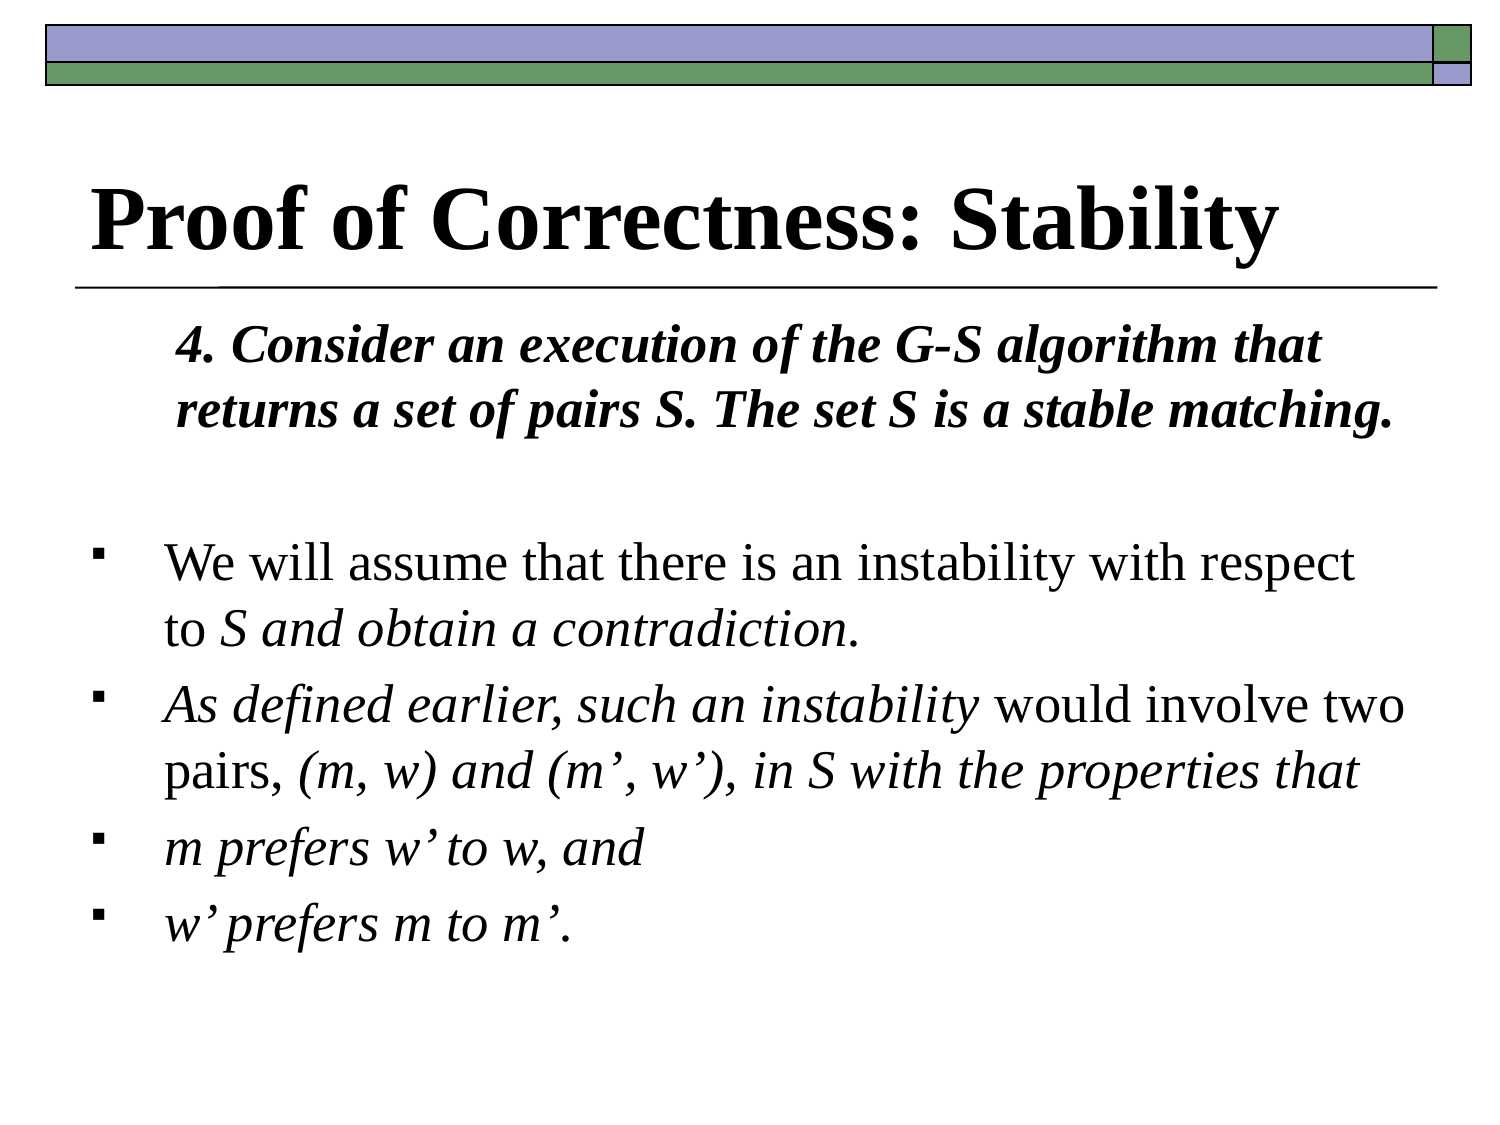

# Proof of Correctness: Stability
4. Consider an execution of the G-S algorithm that returns a set of pairs S. The set S is a stable matching.

We will assume that there is an instability with respect to S and obtain a contradiction.
As defined earlier, such an instability would involve two pairs, (m, w) and (m’, w’), in S with the properties that
m prefers w’ to w, and
w’ prefers m to m’.